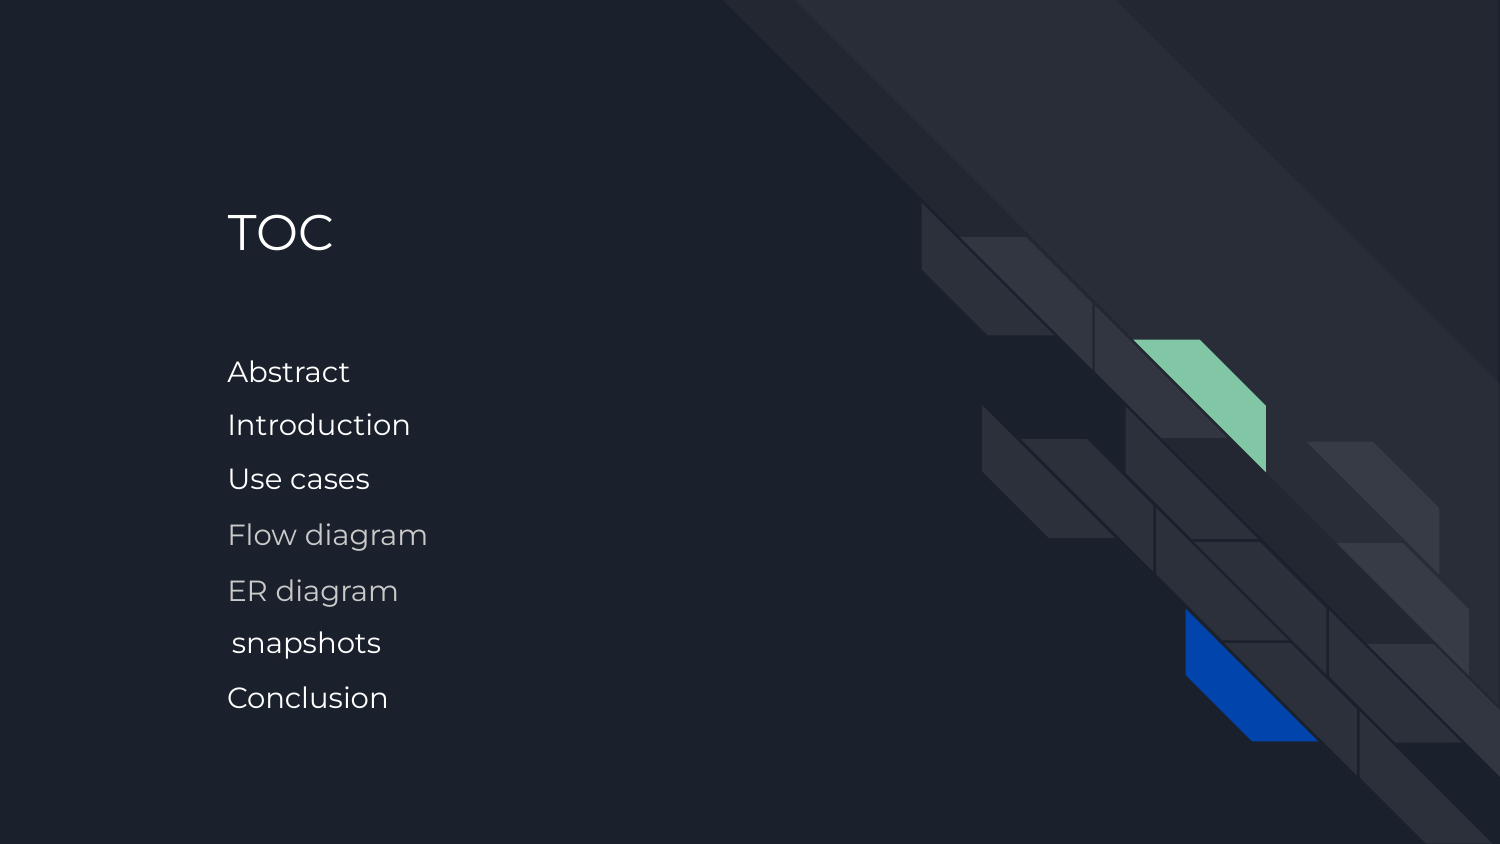

# TOC
Abstract
Introduction
Use cases
Flow diagram
ER diagram
snapshots
Conclusion